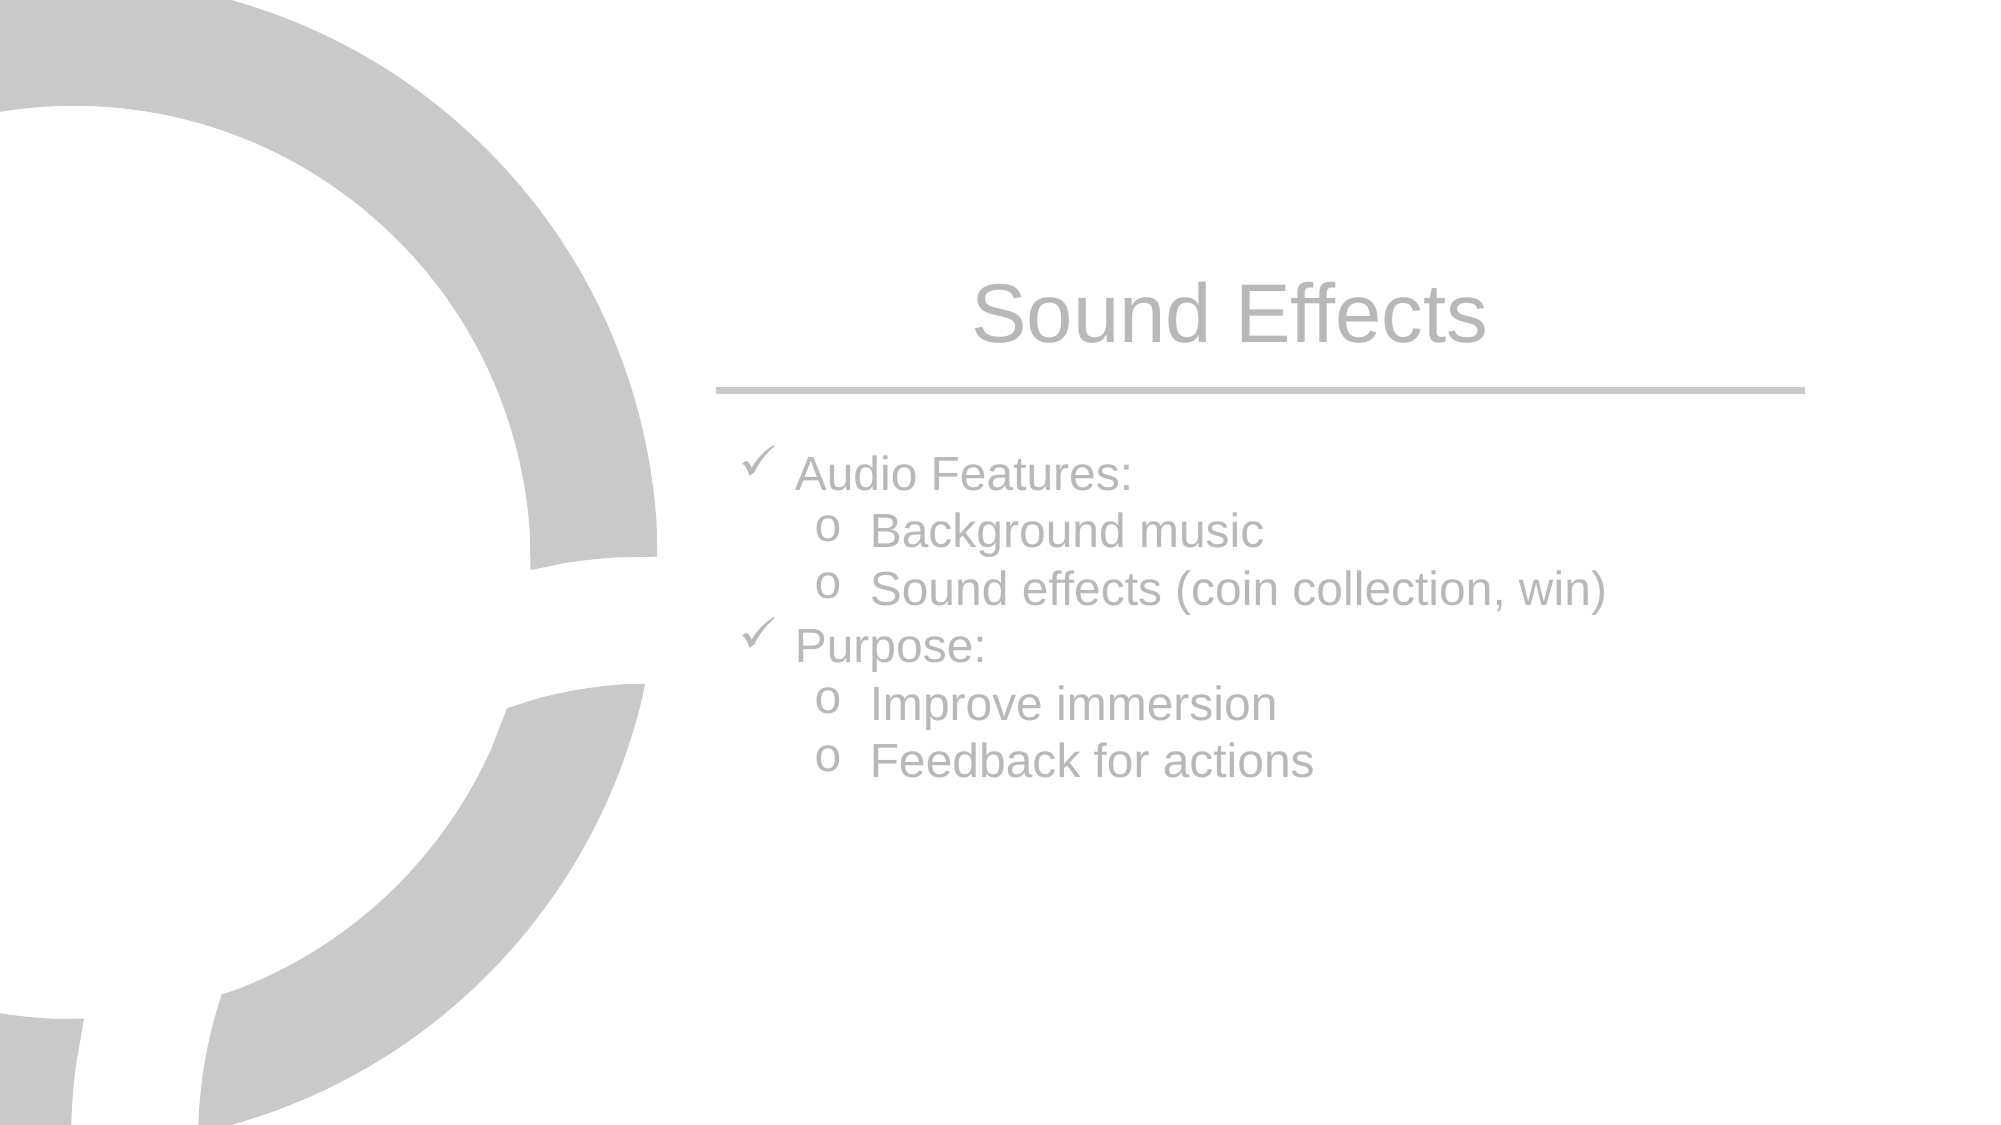

Sound Effects
Audio Features:
Background music
Sound effects (coin collection, win)
Purpose:
Improve immersion
Feedback for actions